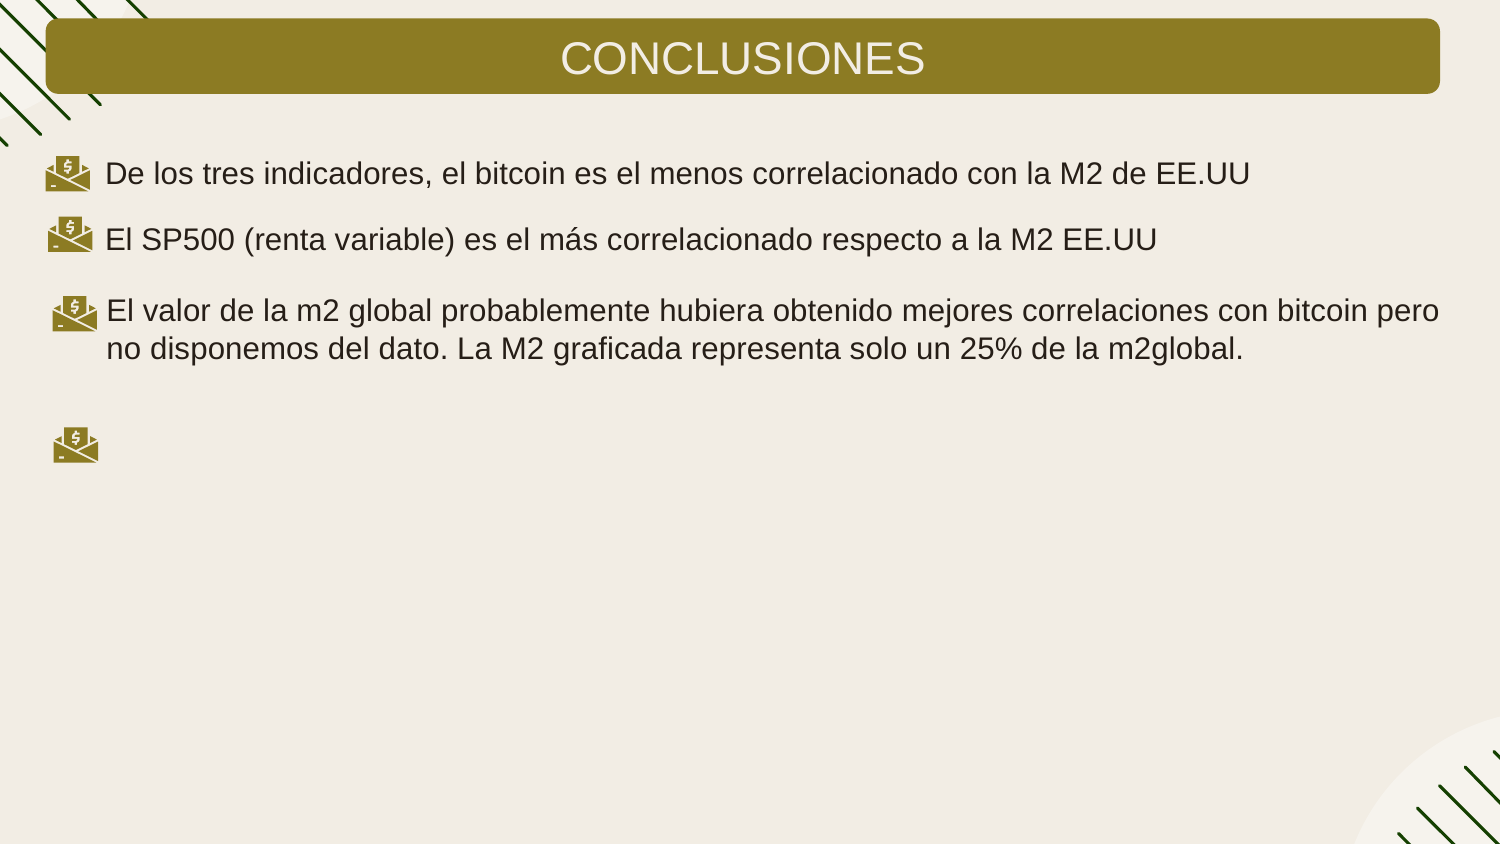

CONCLUSIONES
De los tres indicadores, el bitcoin es el menos correlacionado con la M2 de EE.UU

El SP500 (renta variable) es el más correlacionado respecto a la M2 EE.UU

El valor de la m2 global probablemente hubiera obtenido mejores correlaciones con bitcoin pero no disponemos del dato. La M2 graficada representa solo un 25% de la m2global.